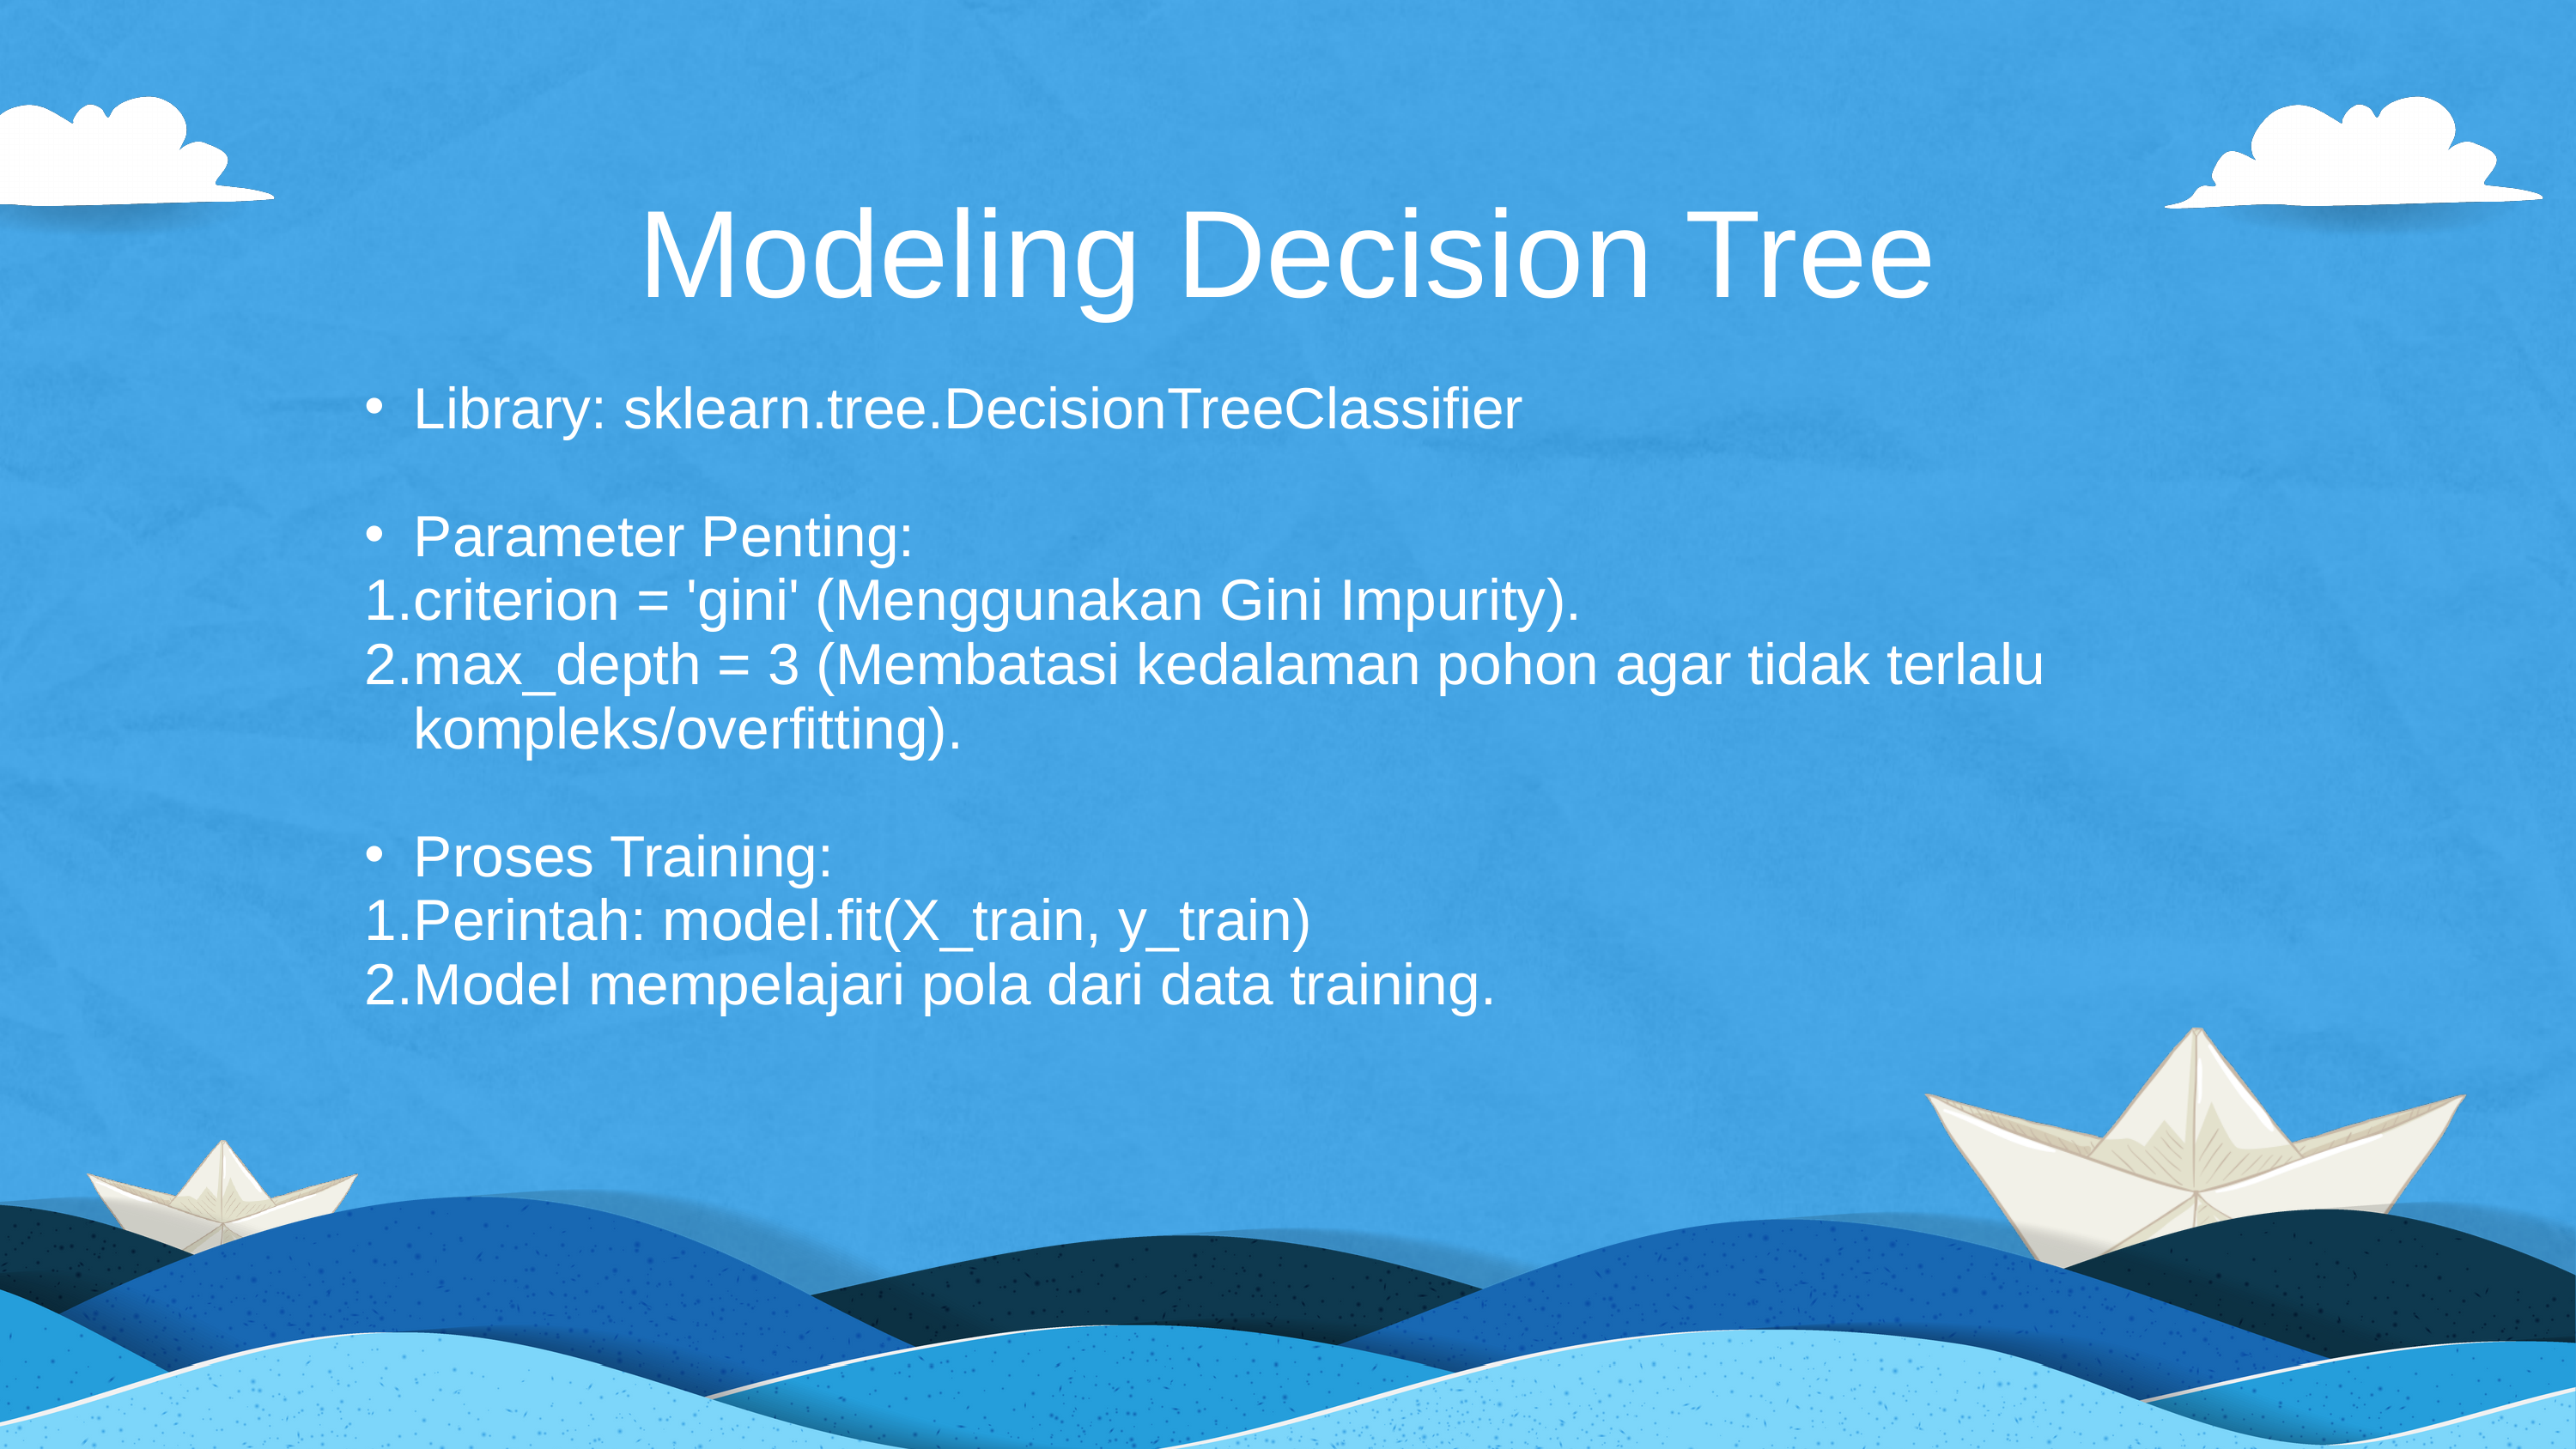

Modeling Decision Tree
Library: sklearn.tree.DecisionTreeClassifier

Parameter Penting:
criterion = 'gini' (Menggunakan Gini Impurity).
max_depth = 3 (Membatasi kedalaman pohon agar tidak terlalu kompleks/overfitting).

Proses Training:
Perintah: model.fit(X_train, y_train)
Model mempelajari pola dari data training.